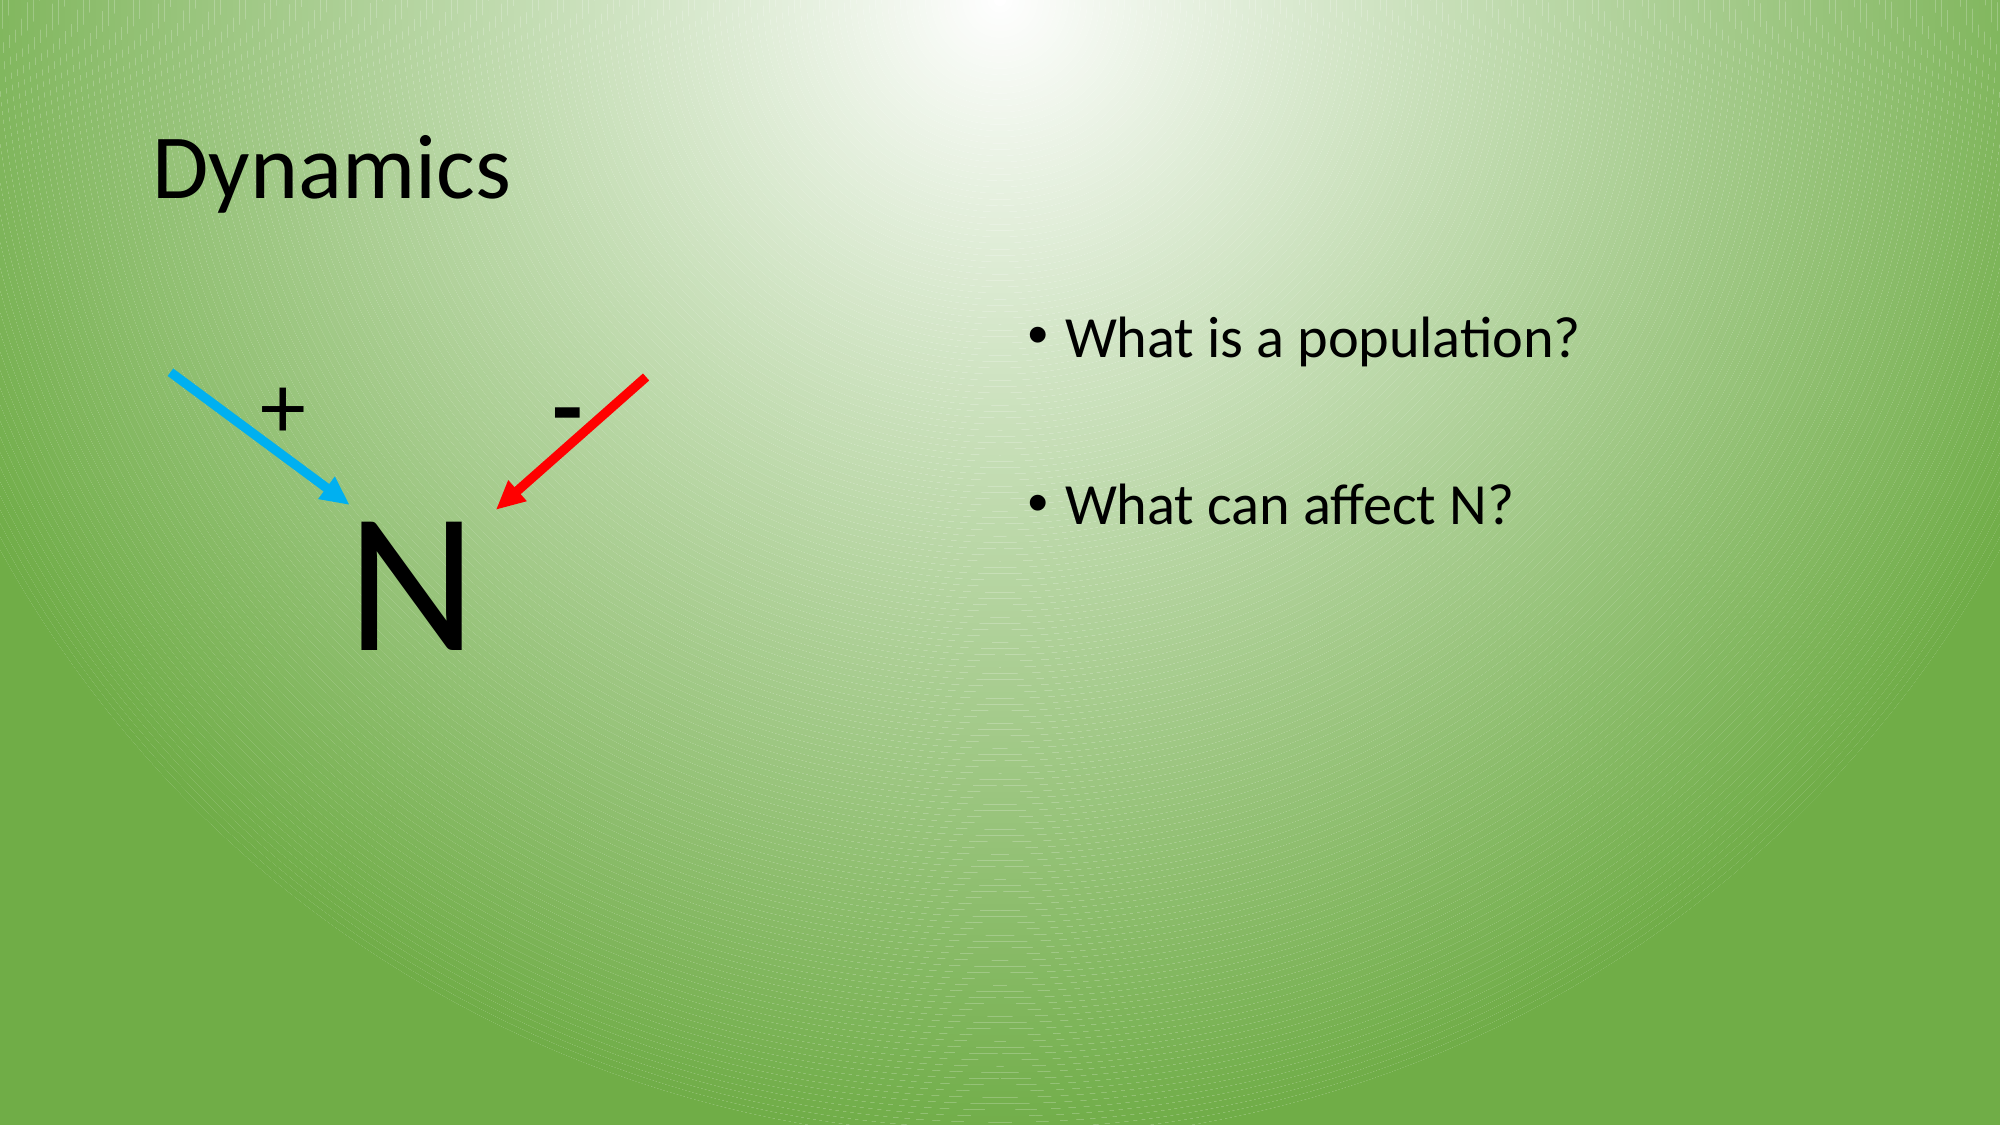

# Dynamics
What is a population?

What can affect N?

-
+
N